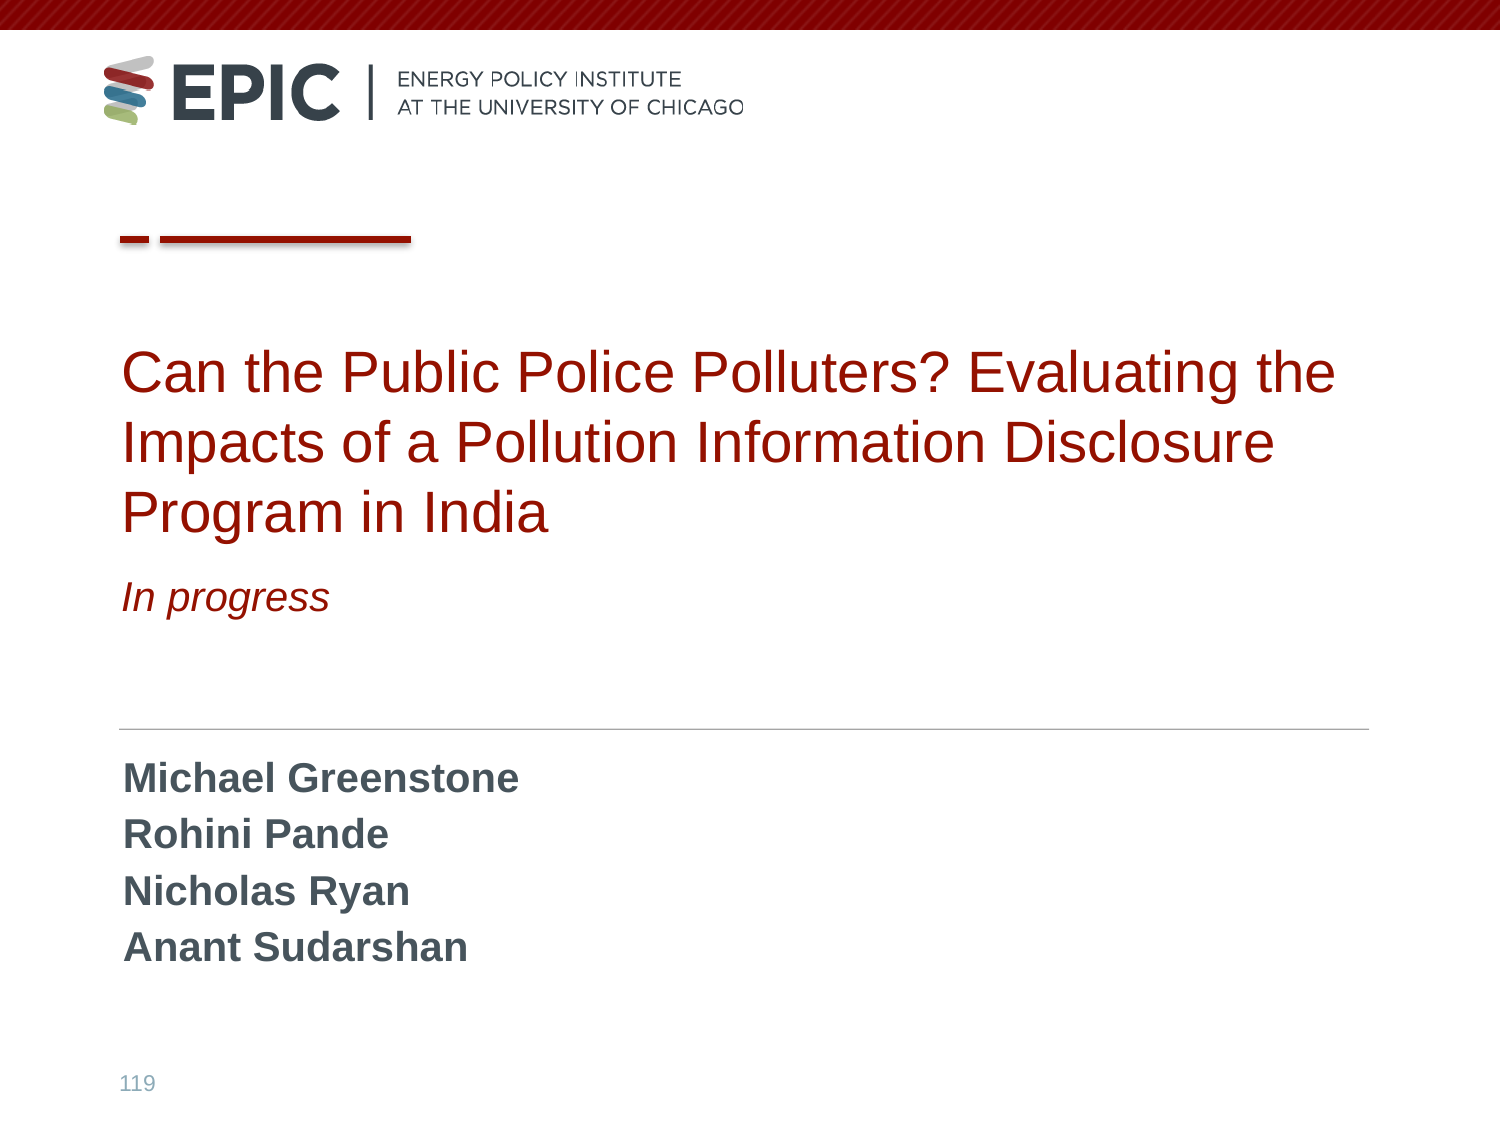

Can the Public Police Polluters? Evaluating the Impacts of a Pollution Information Disclosure Program in India
In progress
Michael Greenstone
Rohini Pande
Nicholas Ryan
Anant Sudarshan
119